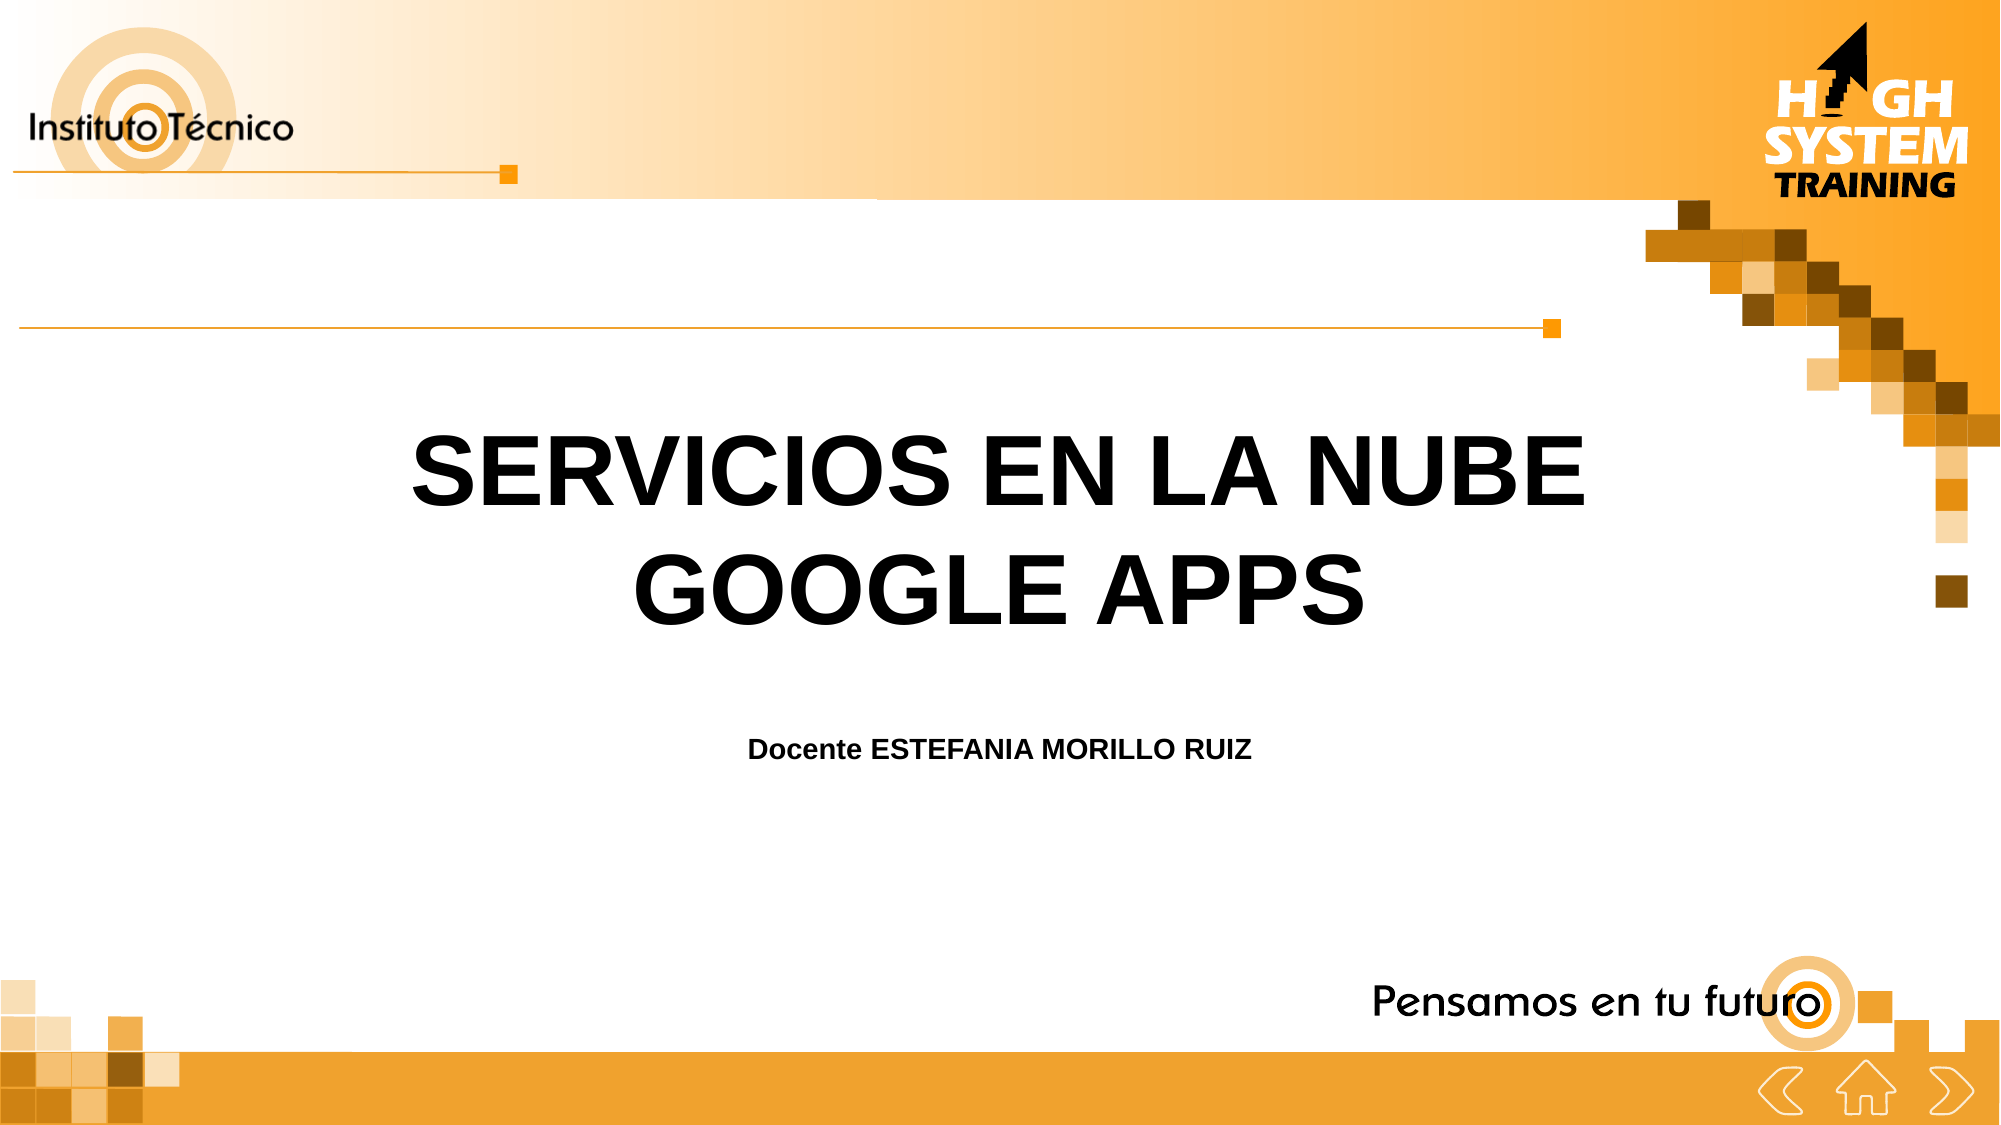

SERVICIOS EN LA NUBE
GOOGLE APPS
Docente ESTEFANIA MORILLO RUIZ